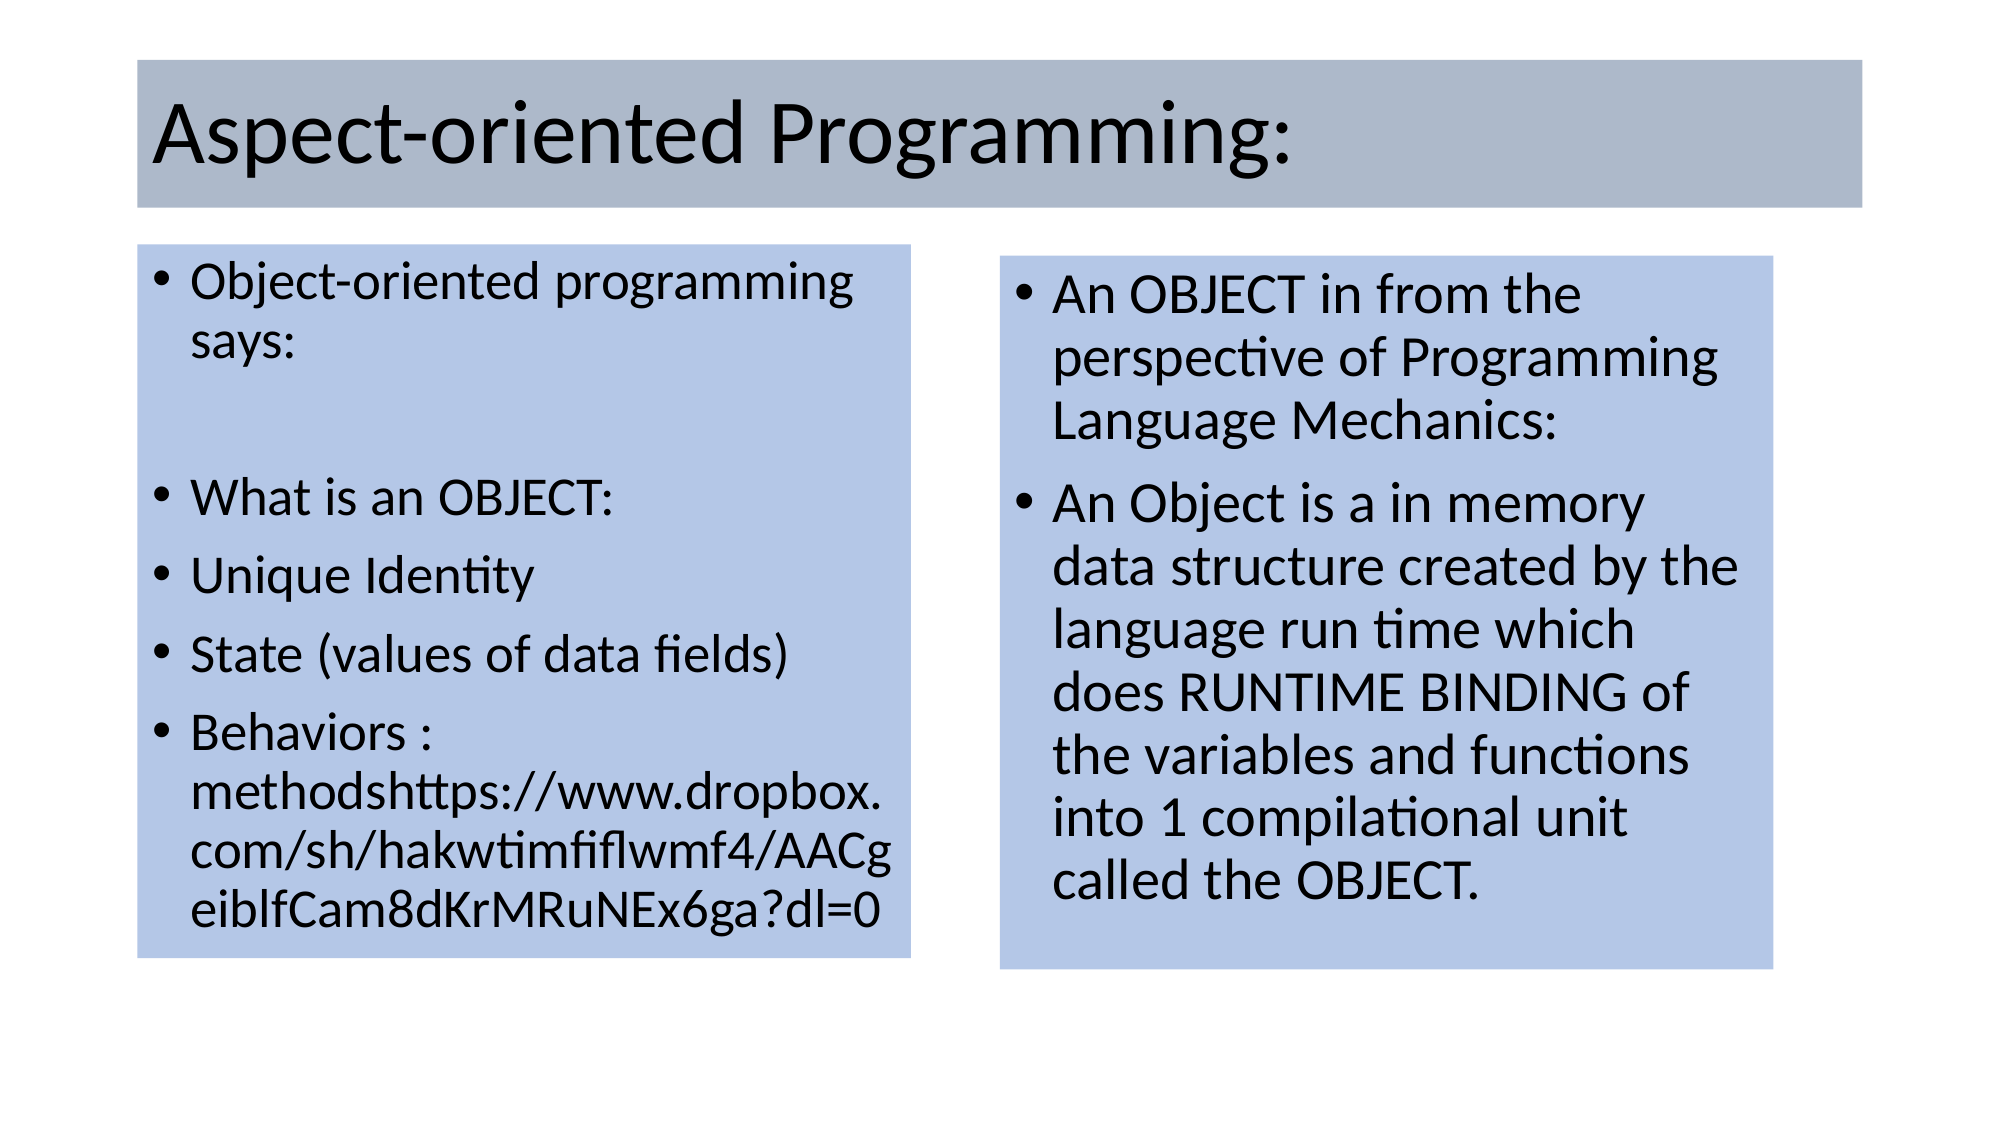

# Aspect-oriented Programming:
Object-oriented programming says:

What is an OBJECT:
Unique Identity
State (values of data fields)
Behaviors : methodshttps://www.dropbox.com/sh/hakwtimfiflwmf4/AACgeiblfCam8dKrMRuNEx6ga?dl=0
An OBJECT in from the perspective of Programming Language Mechanics:
An Object is a in memory data structure created by the language run time which does RUNTIME BINDING of the variables and functions into 1 compilational unit called the OBJECT.